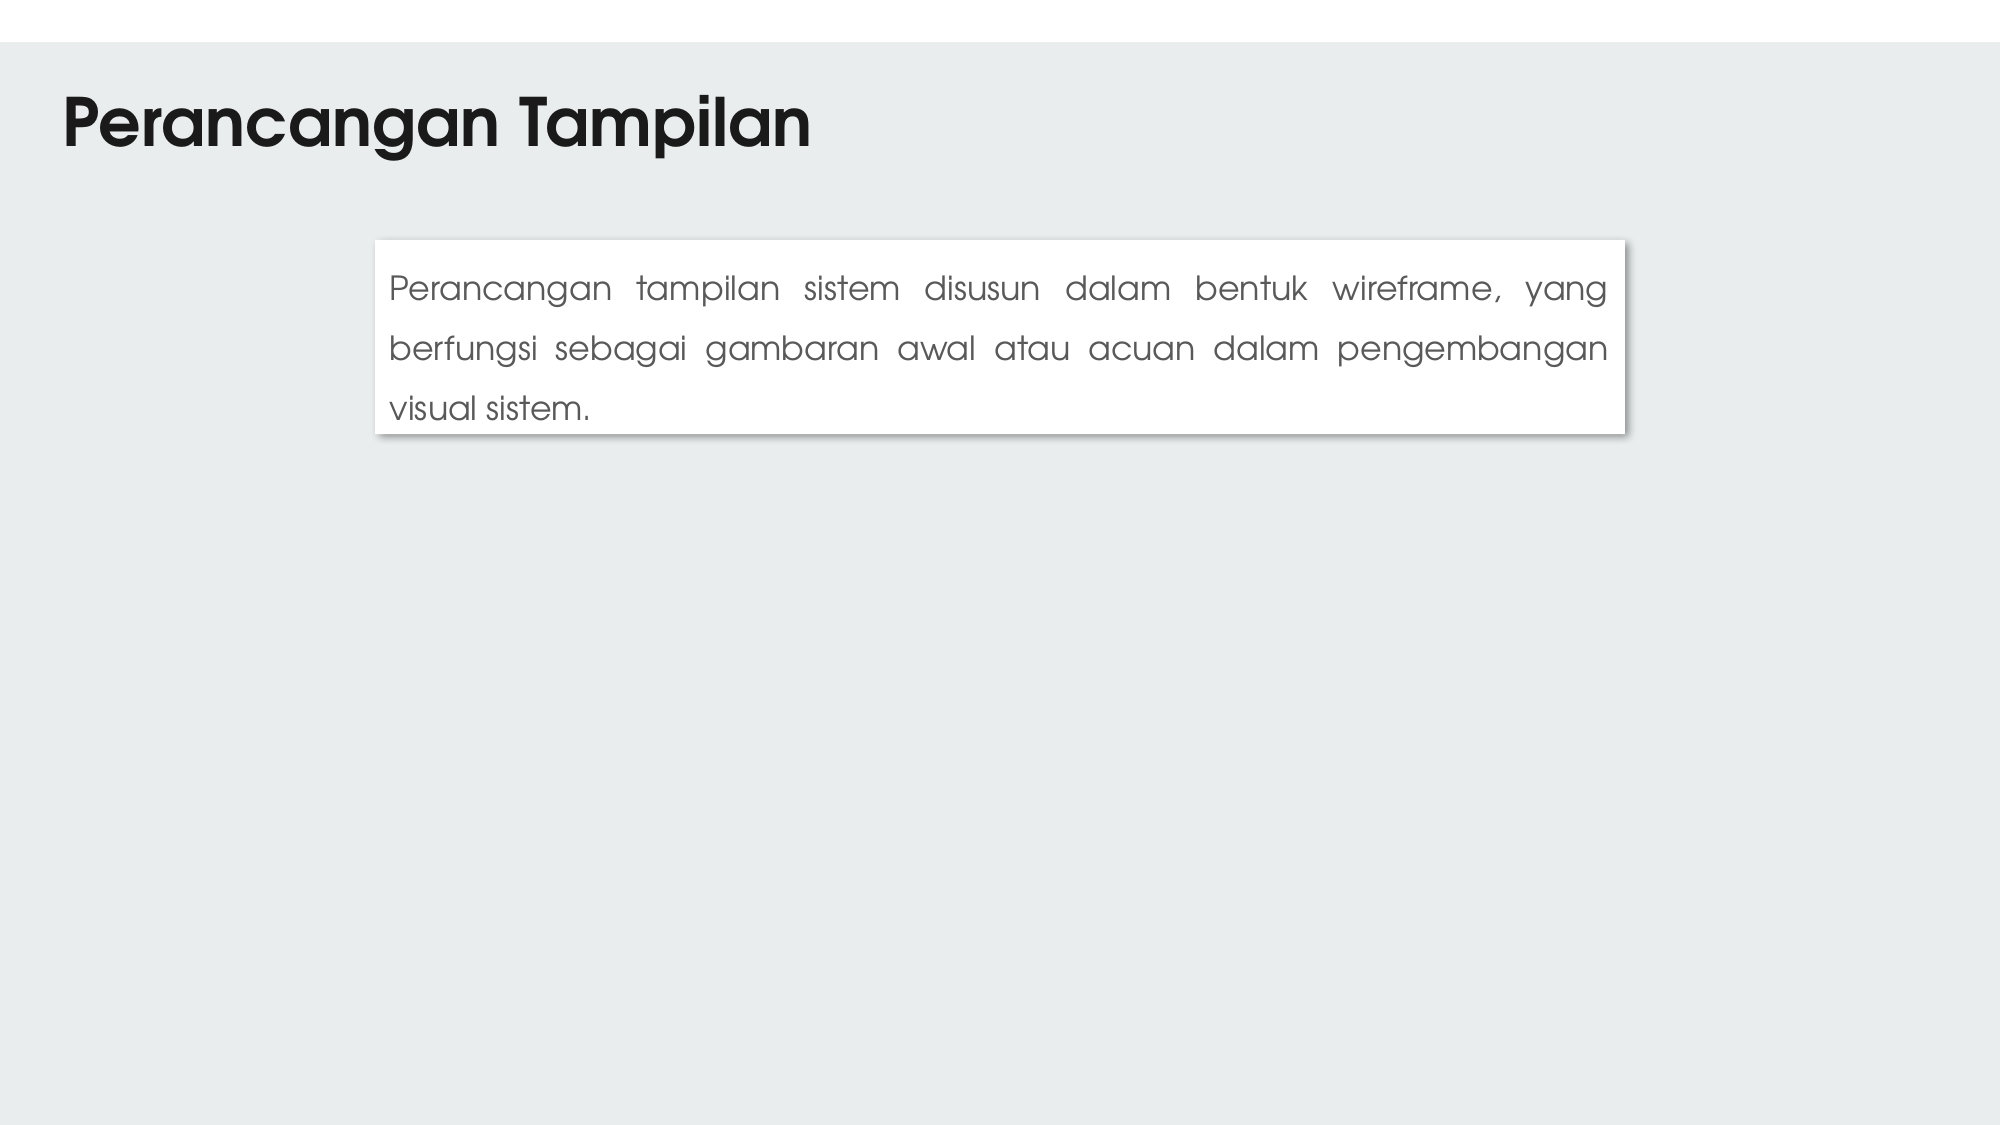

Perancangan Tampilan
Perancangan tampilan sistem disusun dalam bentuk wireframe, yang berfungsi sebagai gambaran awal atau acuan dalam pengembangan visual sistem.